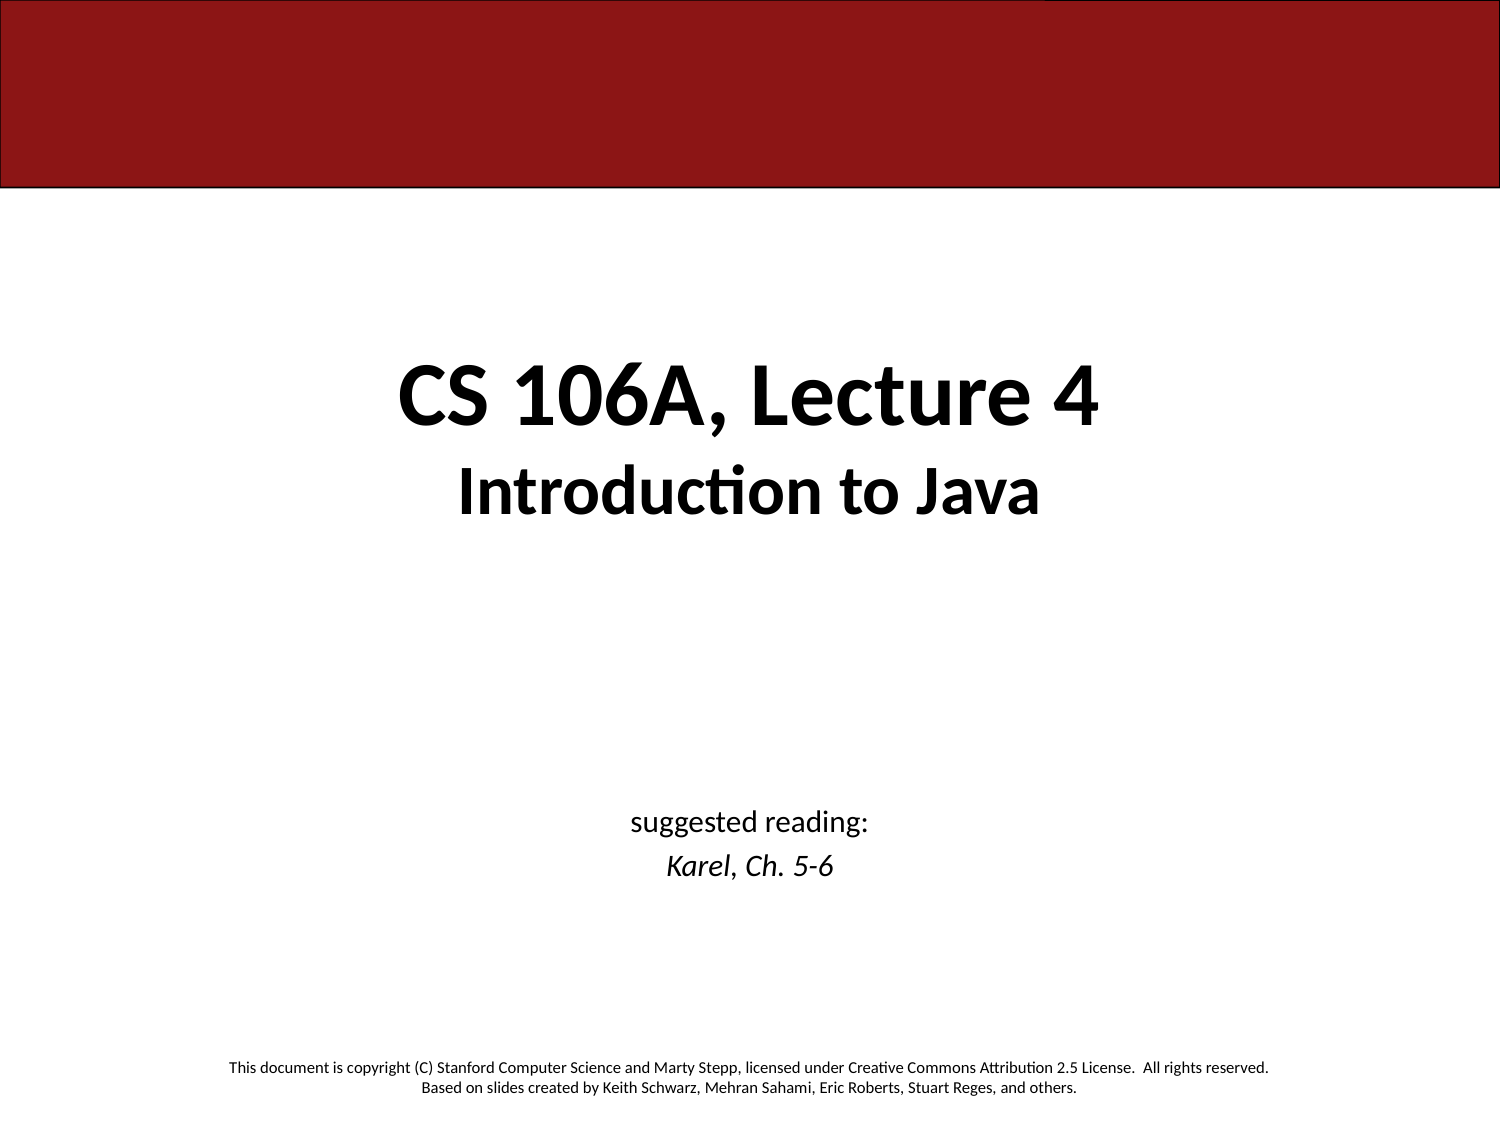

# CS 106A, Lecture 4 Introduction to Java

suggested reading:
Karel, Ch. 5-6